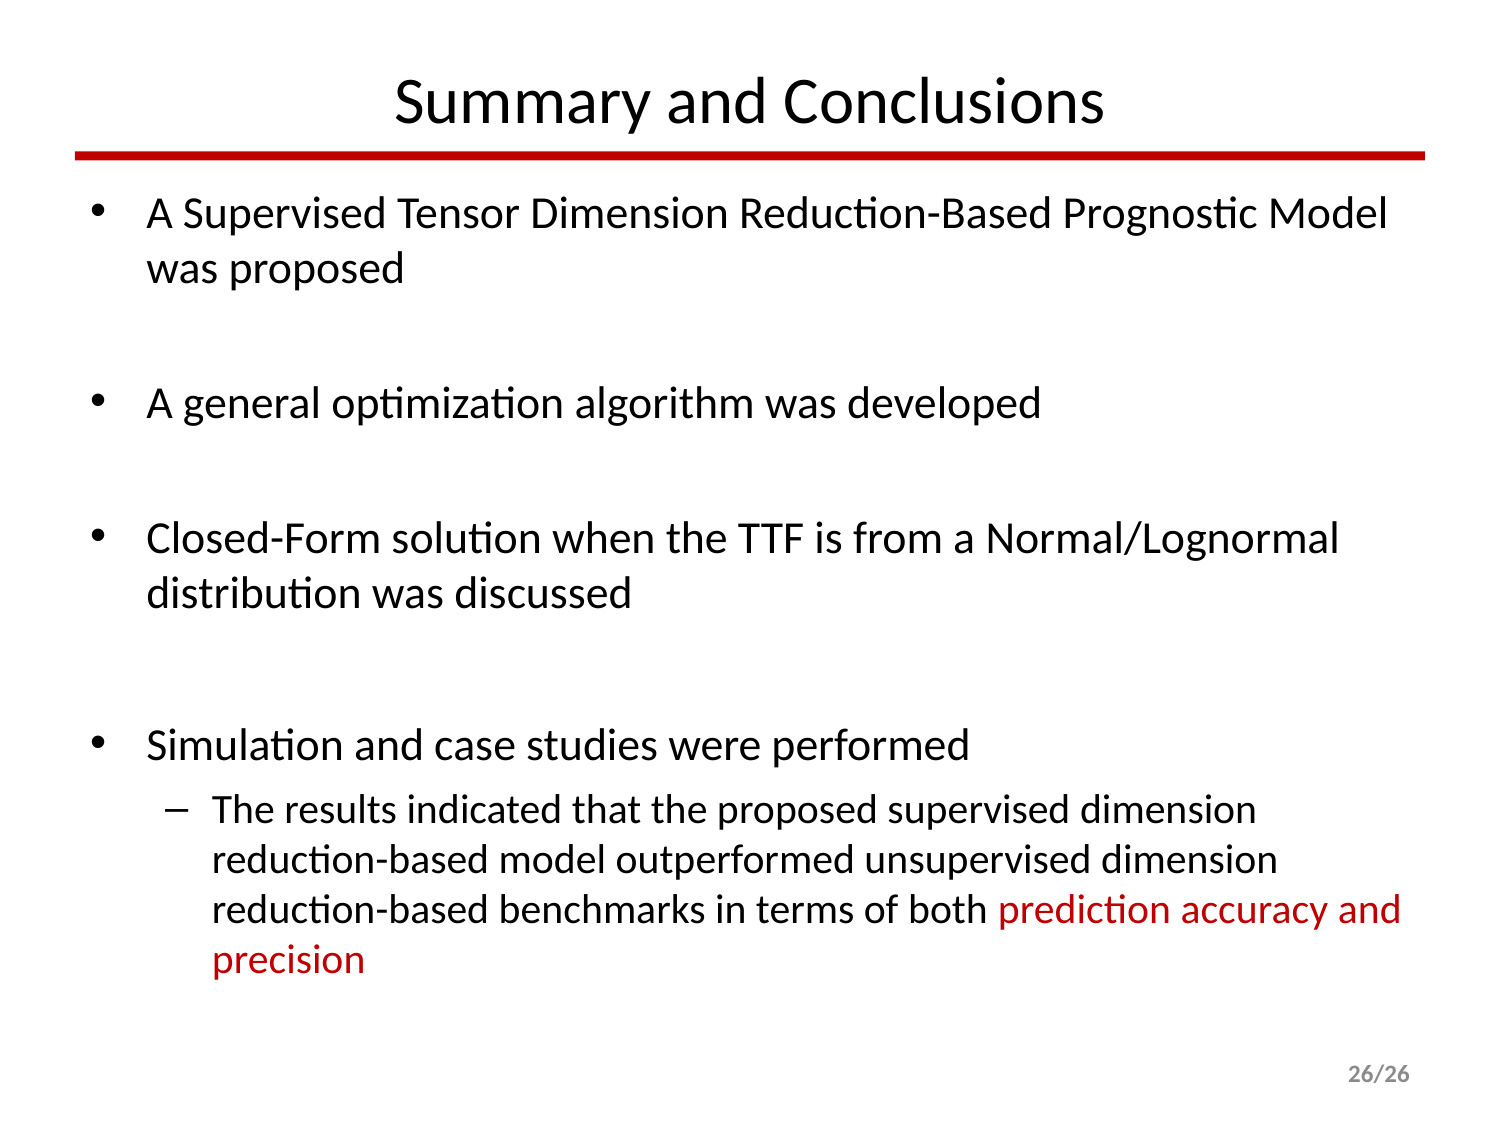

# Summary and Conclusions
A Supervised Tensor Dimension Reduction-Based Prognostic Model was proposed

A general optimization algorithm was developed

Closed-Form solution when the TTF is from a Normal/Lognormal distribution was discussed

Simulation and case studies were performed
The results indicated that the proposed supervised dimension reduction-based model outperformed unsupervised dimension reduction-based benchmarks in terms of both prediction accuracy and precision
26/26